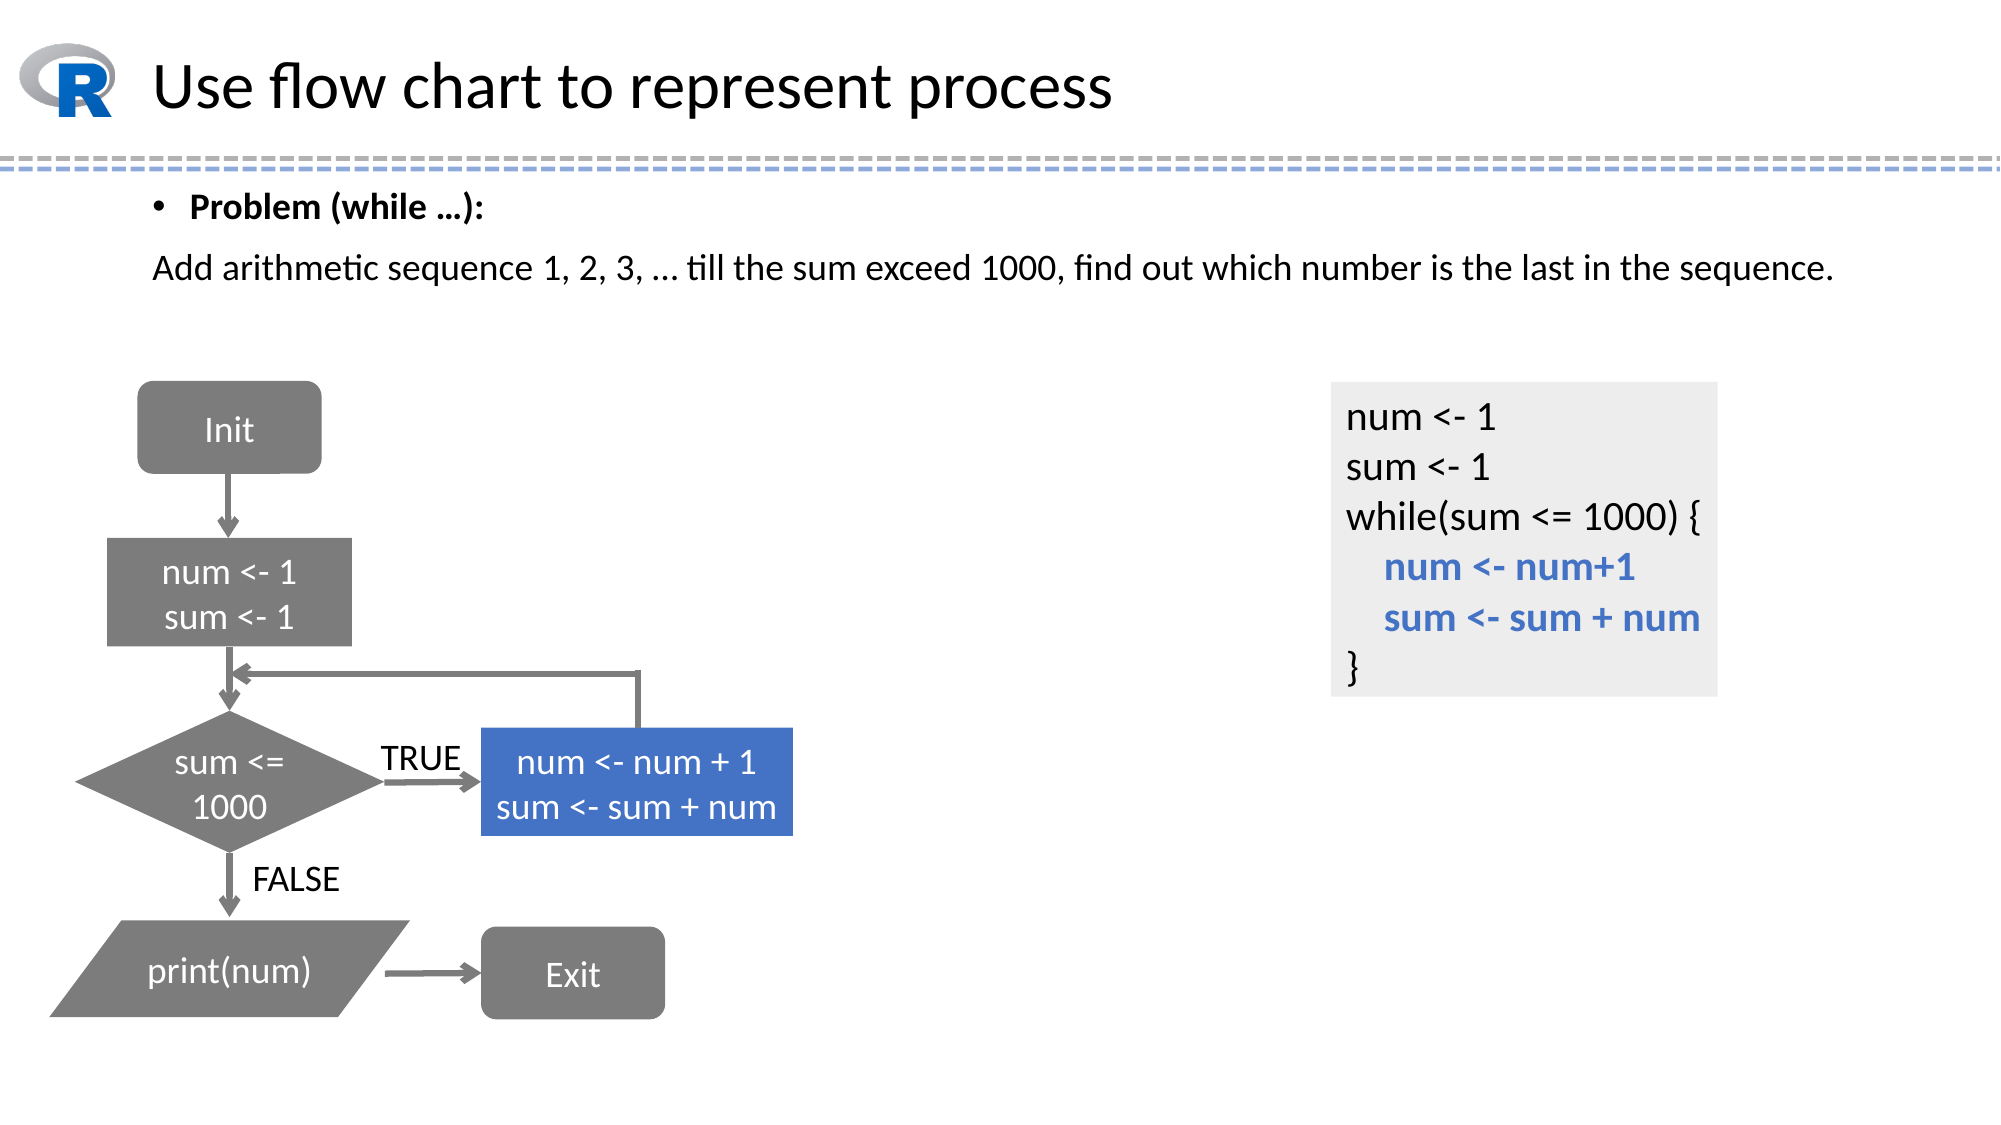

# Use flow chart to represent process
Problem (while …):
Add arithmetic sequence 1, 2, 3, … till the sum exceed 1000, find out which number is the last in the sequence.
Init
num <- 1
sum <- 1
while(sum <= 1000) {
    num <- num+1
    sum <- sum + num
}
num <- 1
sum <- 1
sum <= 1000
TRUE
num <- num + 1
sum <- sum + num
FALSE
print(num)
Exit